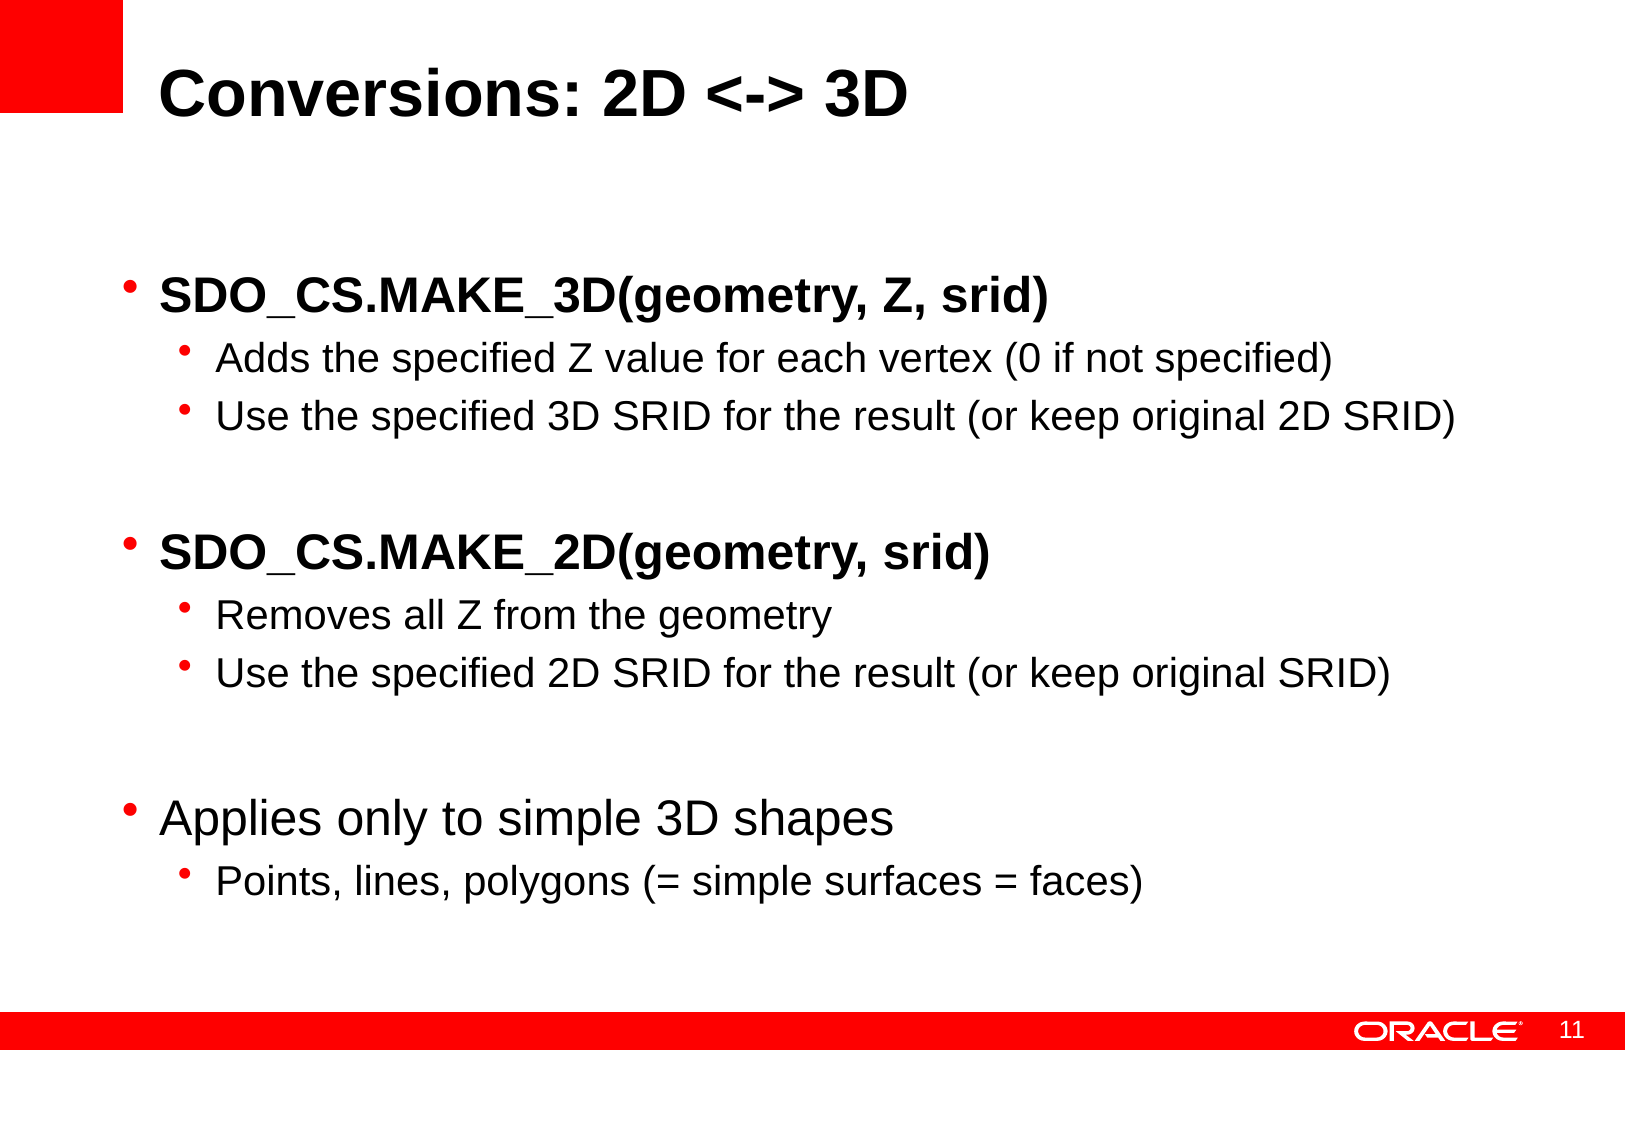

# Conversions: 2D <-> 3D
SDO_CS.MAKE_3D(geometry, Z, srid)
Adds the specified Z value for each vertex (0 if not specified)
Use the specified 3D SRID for the result (or keep original 2D SRID)

SDO_CS.MAKE_2D(geometry, srid)
Removes all Z from the geometry
Use the specified 2D SRID for the result (or keep original SRID)

Applies only to simple 3D shapes
Points, lines, polygons (= simple surfaces = faces)